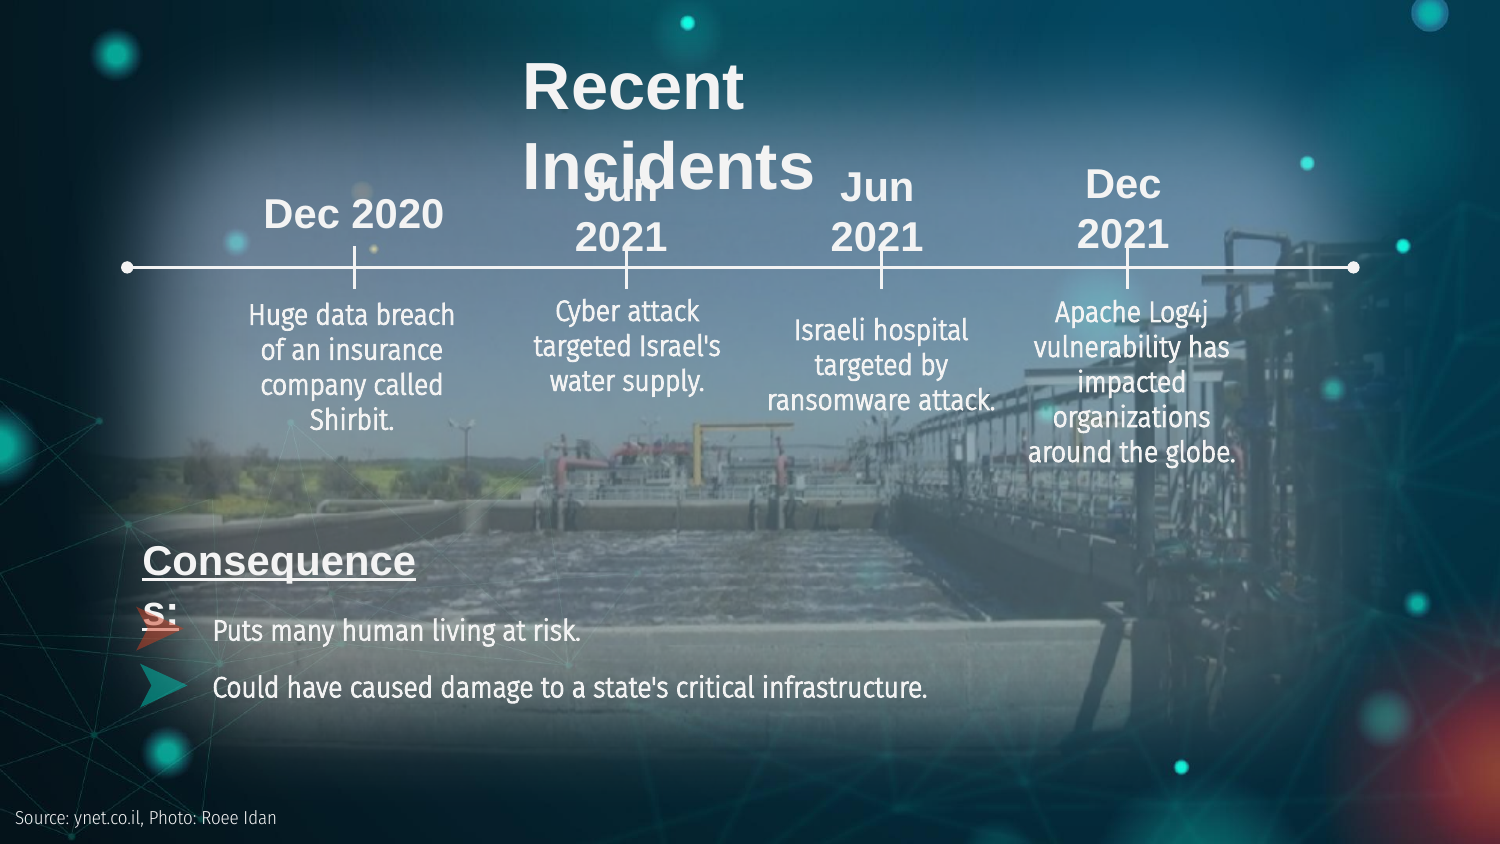

Recent Incidents
Dec 2021
Jun 2021
Jun 2021
Dec 2020
Huge data breach of an insurance company called Shirbit.
Israeli hospital targeted by ransomware attack.
Apache Log4j vulnerability has impacted organizations around the globe.
Cyber attack targeted Israel's water supply.
# Consequences:
Puts many human living at risk.

Could have caused damage to a state's critical infrastructure.

Source: ynet.co.il, Photo: Roee Idan